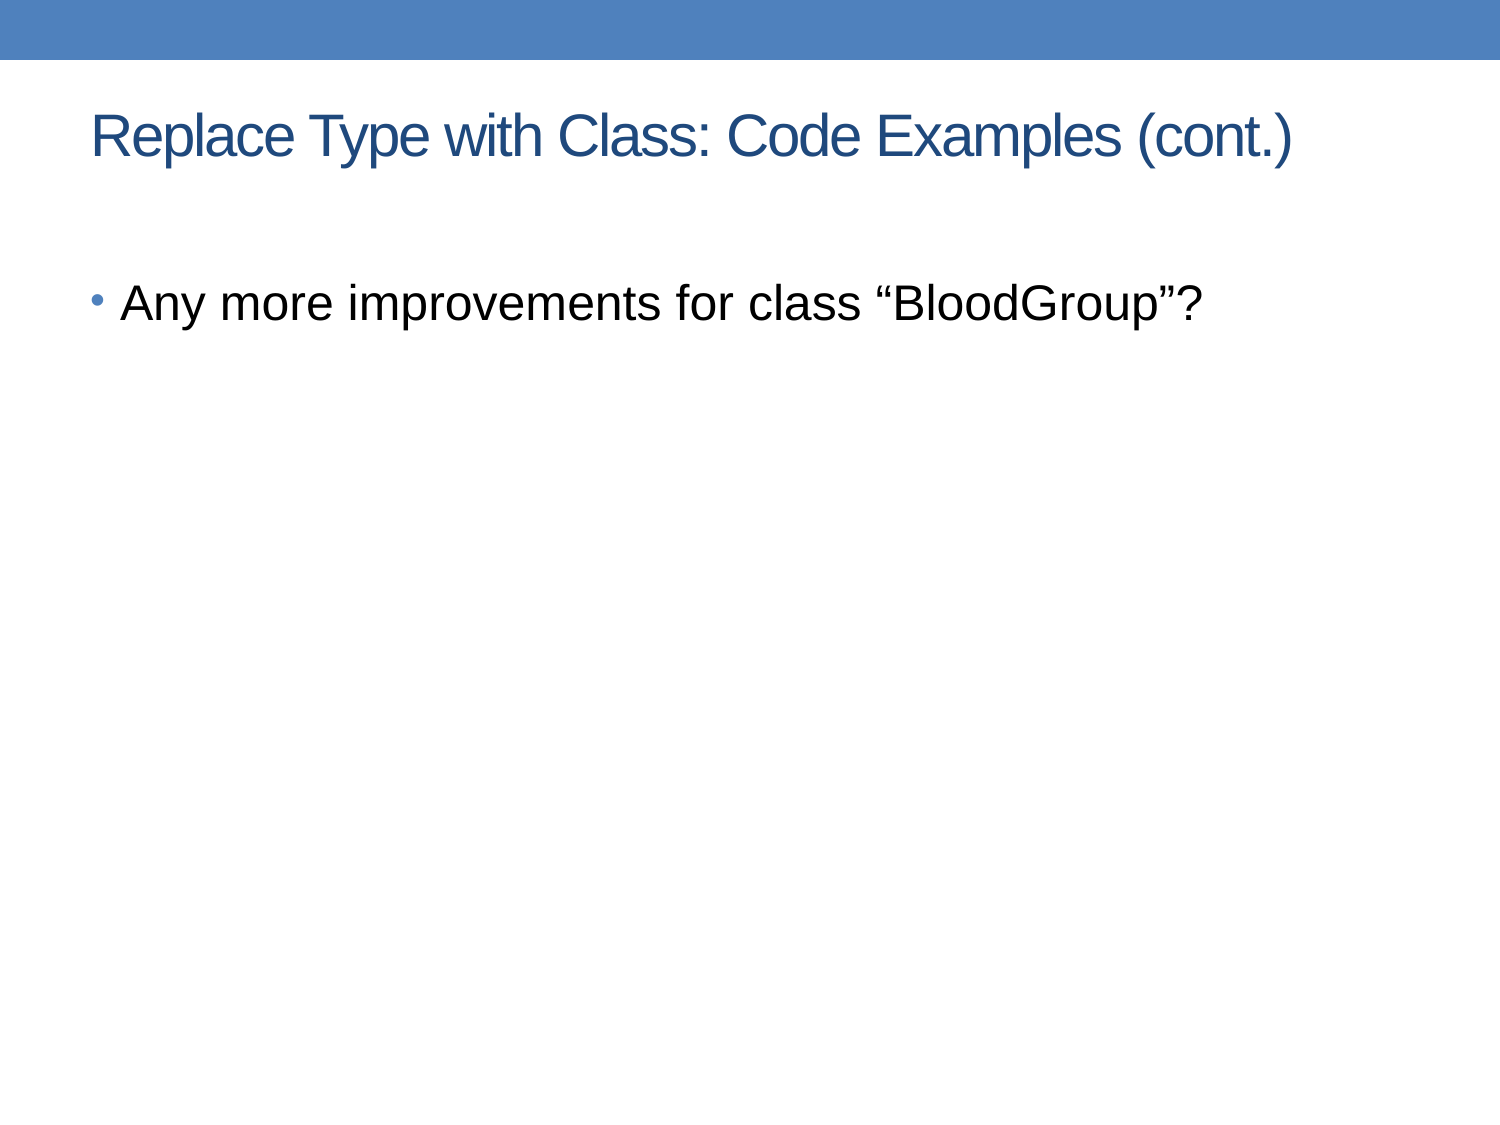

50
# Replace Type with Class: Code Examples (cont.)
Any more improvements for class “BloodGroup”?